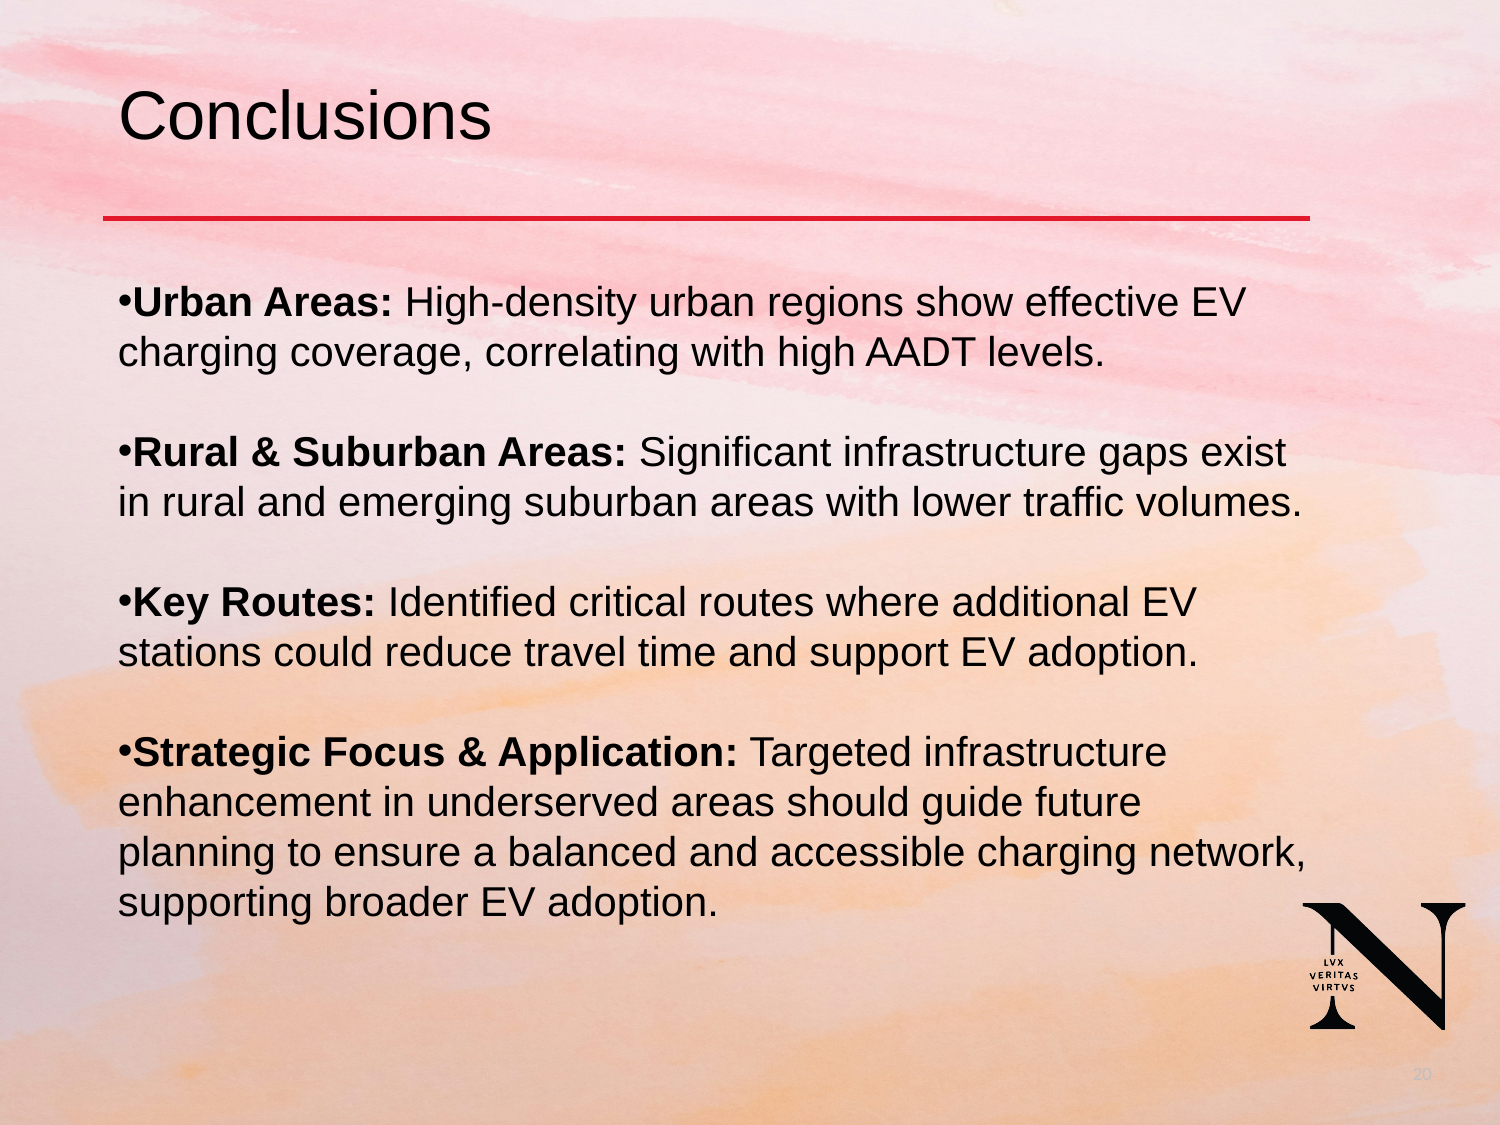

# Conclusions
Urban Areas: High-density urban regions show effective EV charging coverage, correlating with high AADT levels.

Rural & Suburban Areas: Significant infrastructure gaps exist in rural and emerging suburban areas with lower traffic volumes.

Key Routes: Identified critical routes where additional EV stations could reduce travel time and support EV adoption.

Strategic Focus & Application: Targeted infrastructure enhancement in underserved areas should guide future planning to ensure a balanced and accessible charging network, supporting broader EV adoption.

20